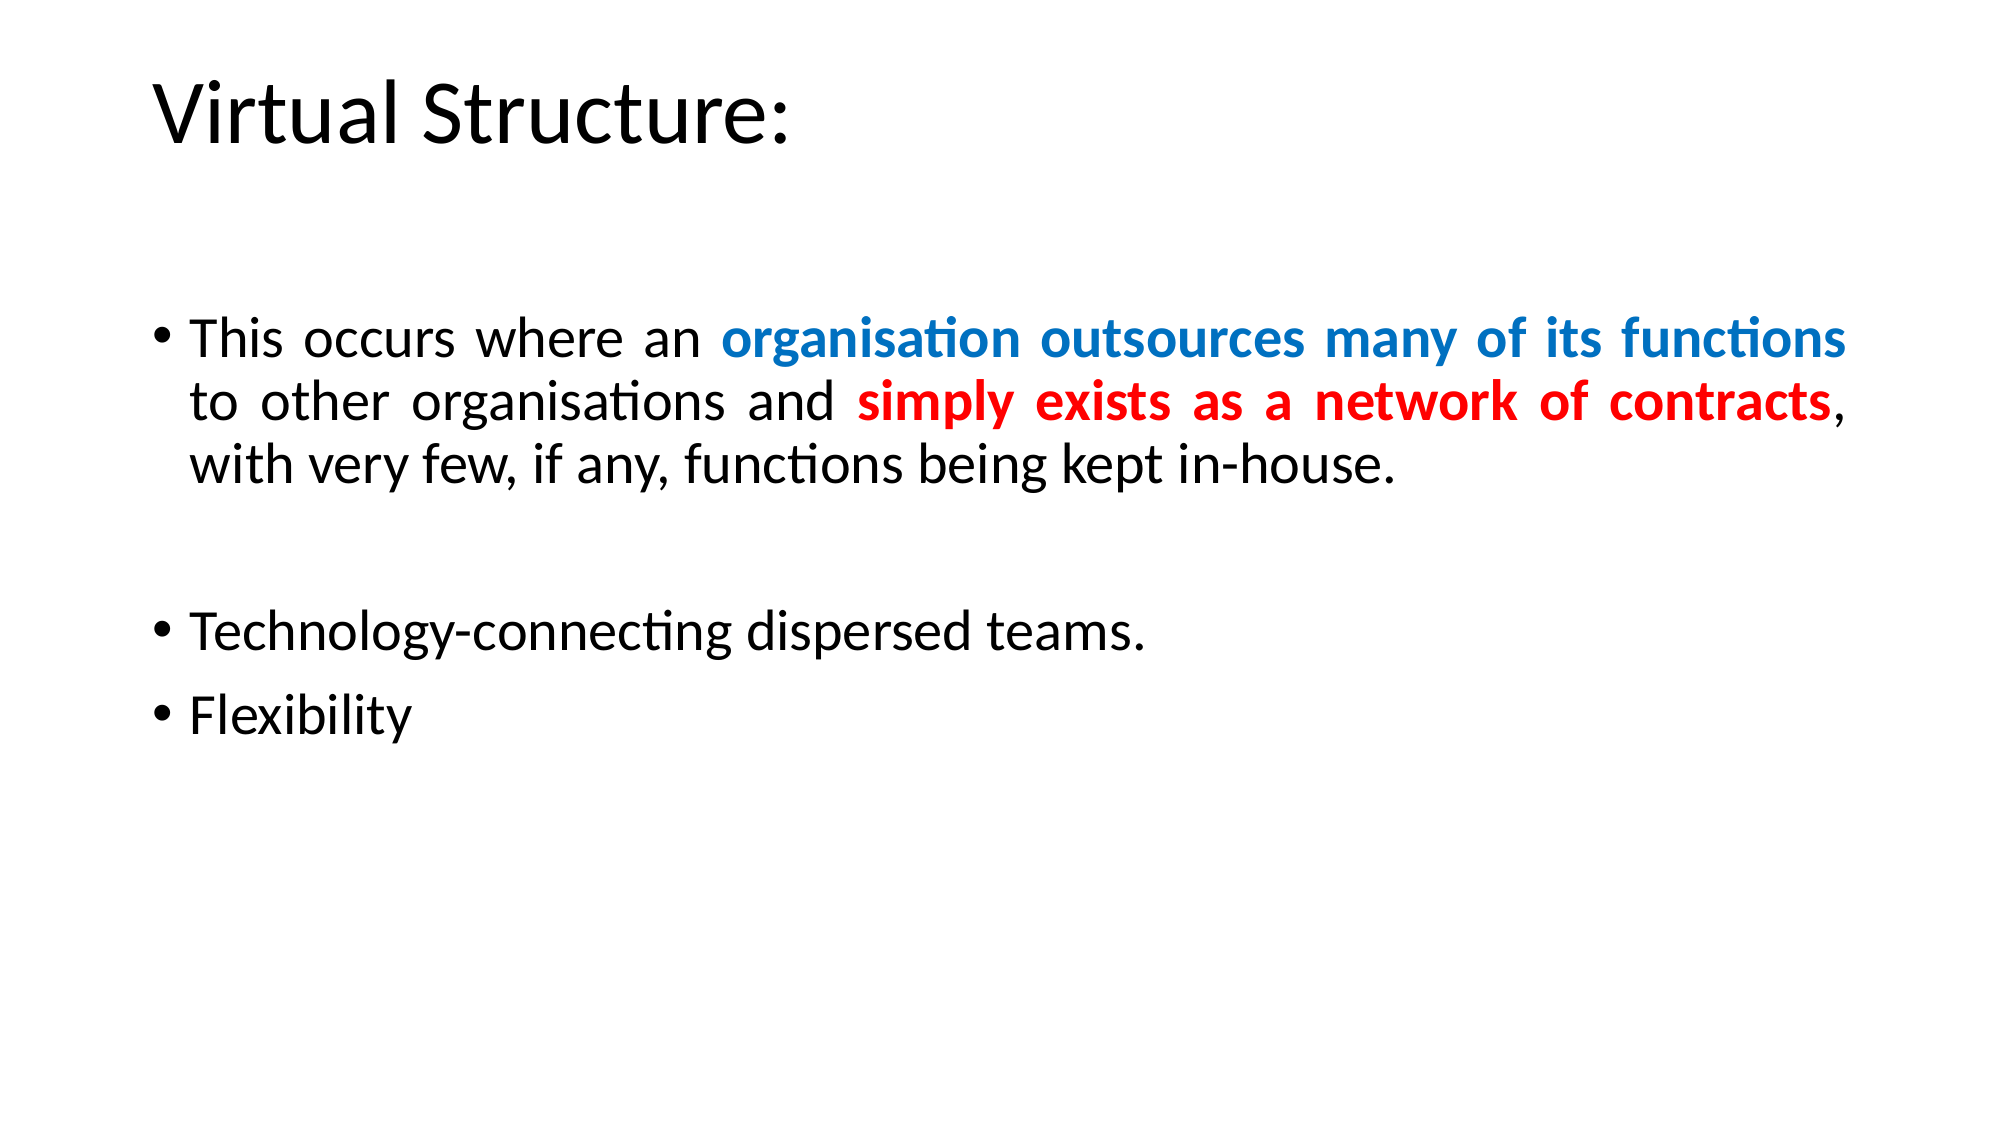

# Virtual Structure:
This occurs where an organisation outsources many of its functions to other organisations and simply exists as a network of contracts, with very few, if any, functions being kept in-house.

Technology-connecting dispersed teams.
Flexibility